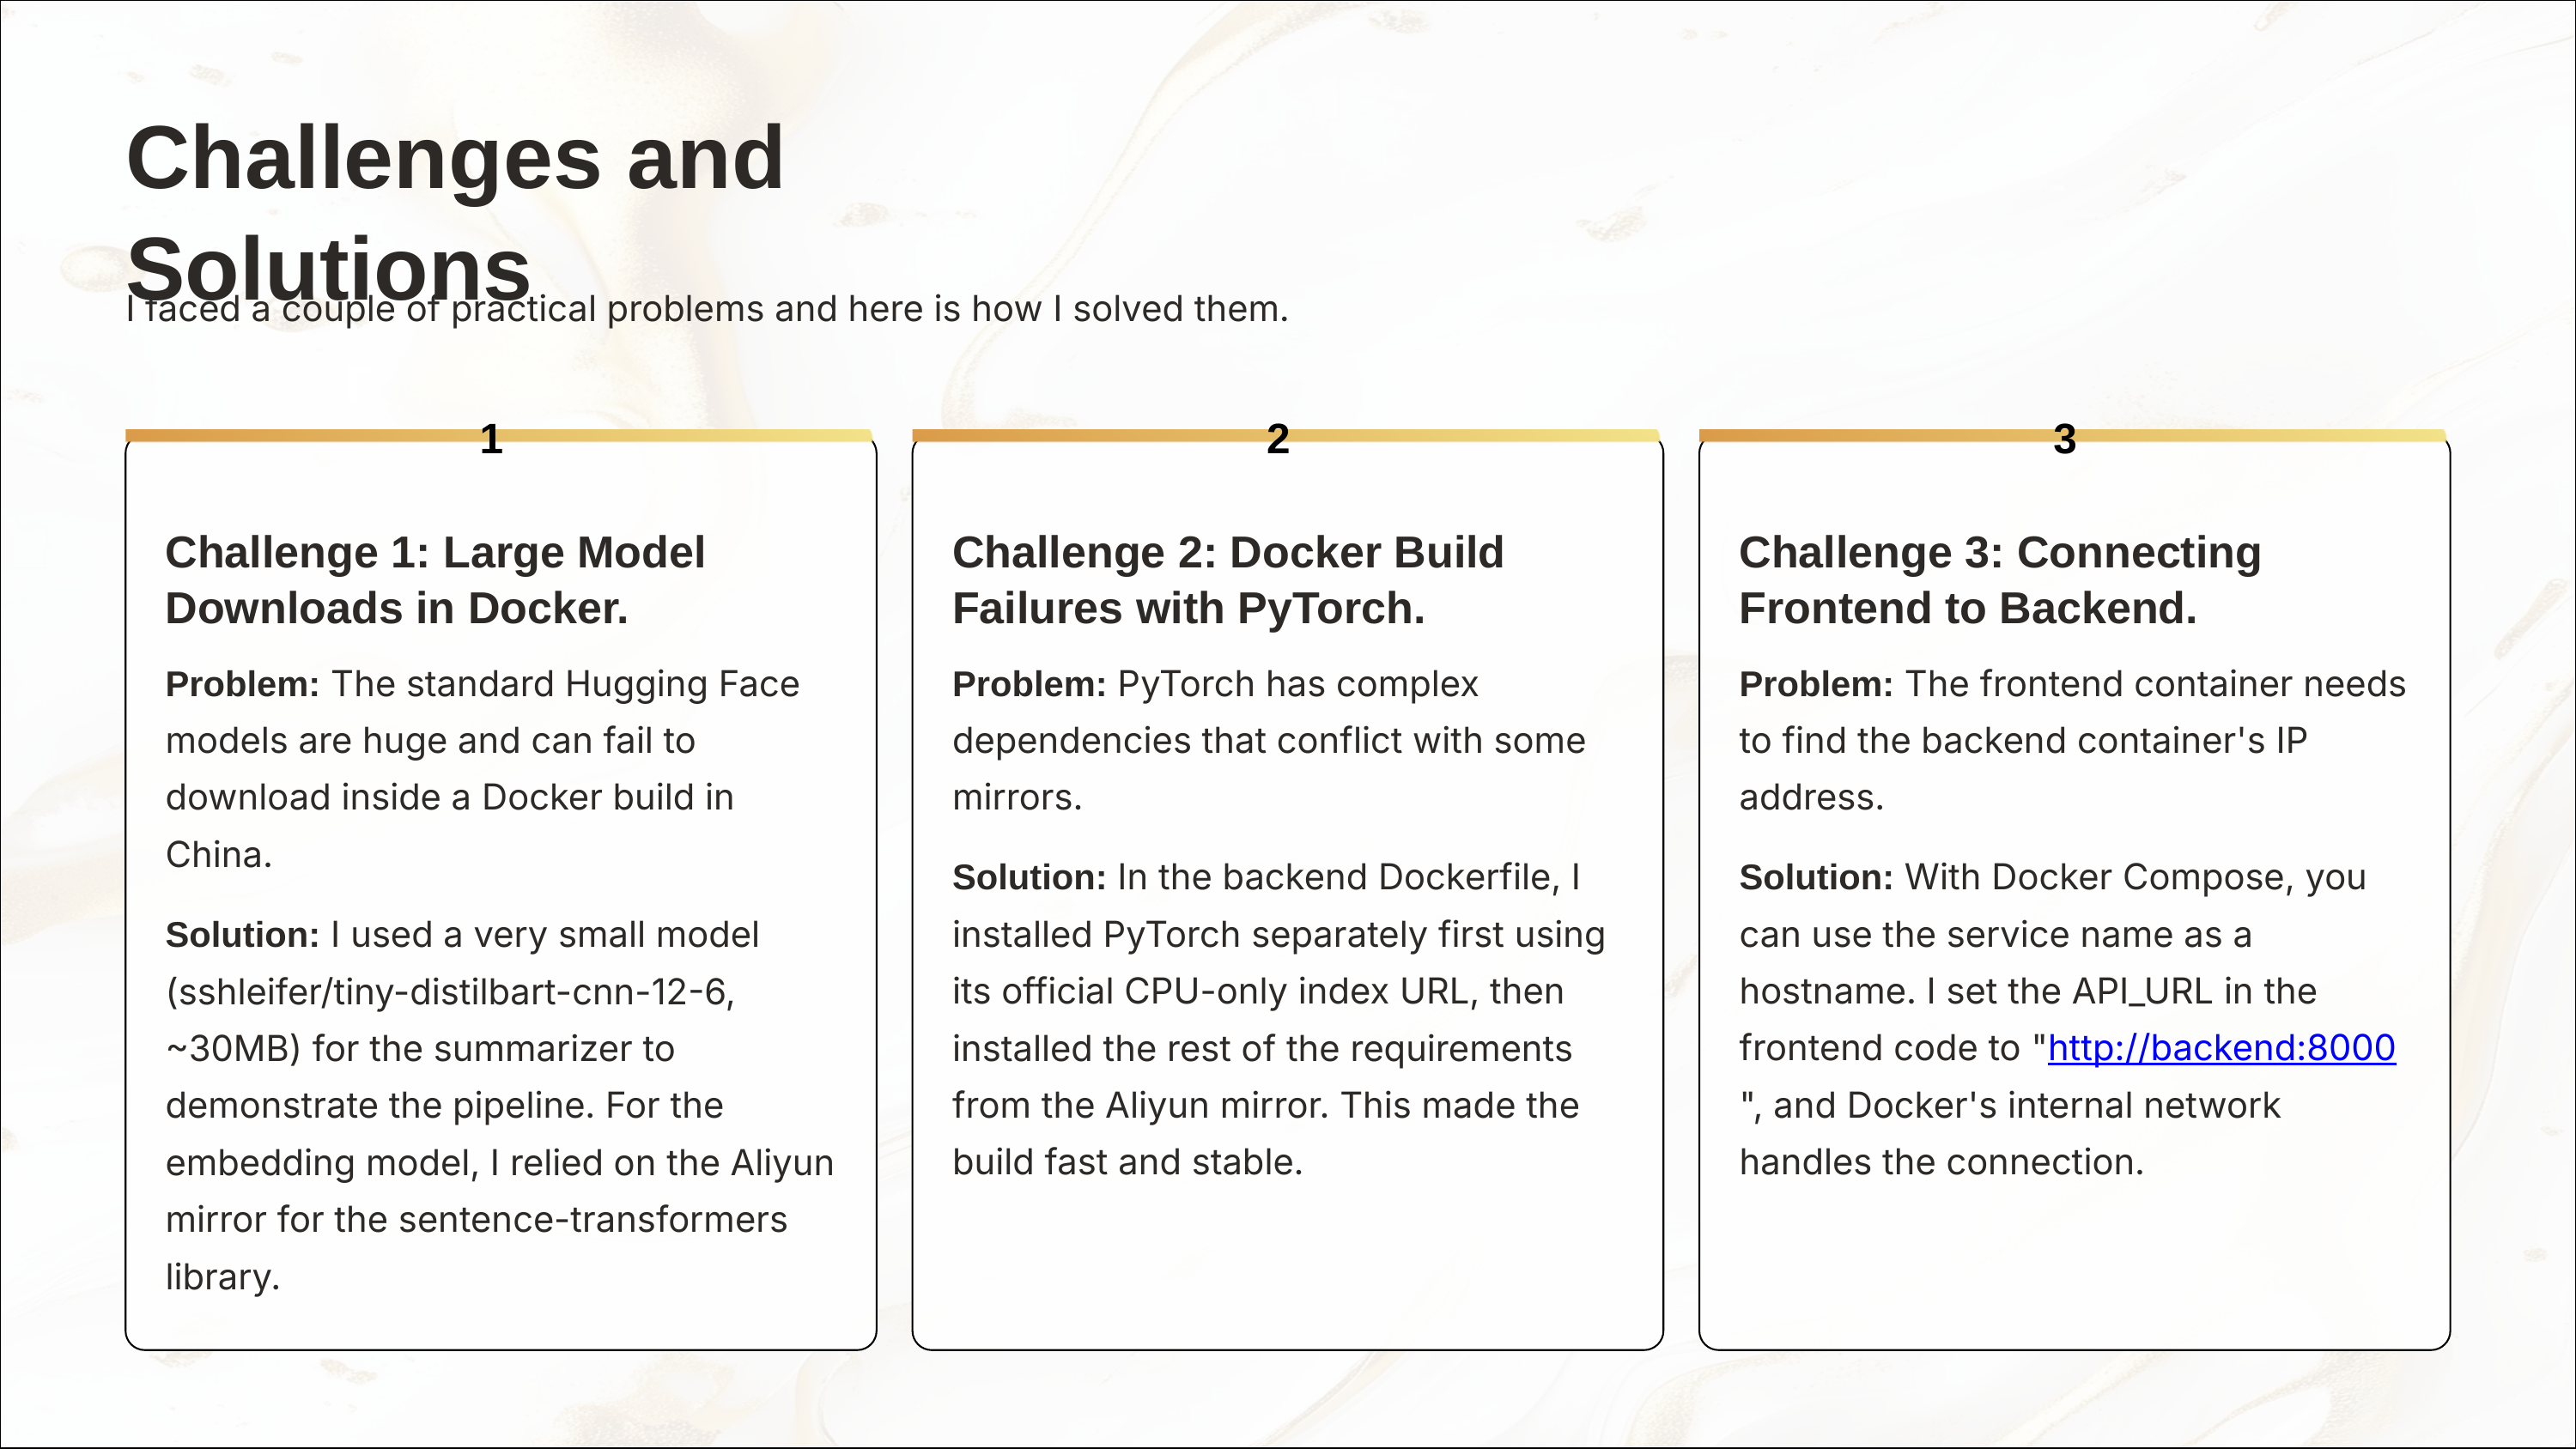

Challenges and Solutions
I faced a couple of practical problems and here is how I solved them.

1
2
3

Challenge 1: Large Model Downloads in Docker.
Challenge 2: Docker Build Failures with PyTorch.
Challenge 3: Connecting Frontend to Backend.
Problem: The standard Hugging Face models are huge and can fail to download inside a Docker build in China.
Problem: PyTorch has complex dependencies that conflict with some mirrors.
Problem: The frontend container needs to find the backend container's IP address.
Solution: In the backend Dockerfile, I installed PyTorch separately first using its official CPU-only index URL, then installed the rest of the requirements from the Aliyun mirror. This made the build fast and stable.
Solution: With Docker Compose, you can use the service name as a hostname. I set the API_URL in the frontend code to "http://backend:8000", and Docker's internal network handles the connection.
Solution: I used a very small model (sshleifer/tiny-distilbart-cnn-12-6, ~30MB) for the summarizer to demonstrate the pipeline. For the embedding model, I relied on the Aliyun mirror for the sentence-transformers library.